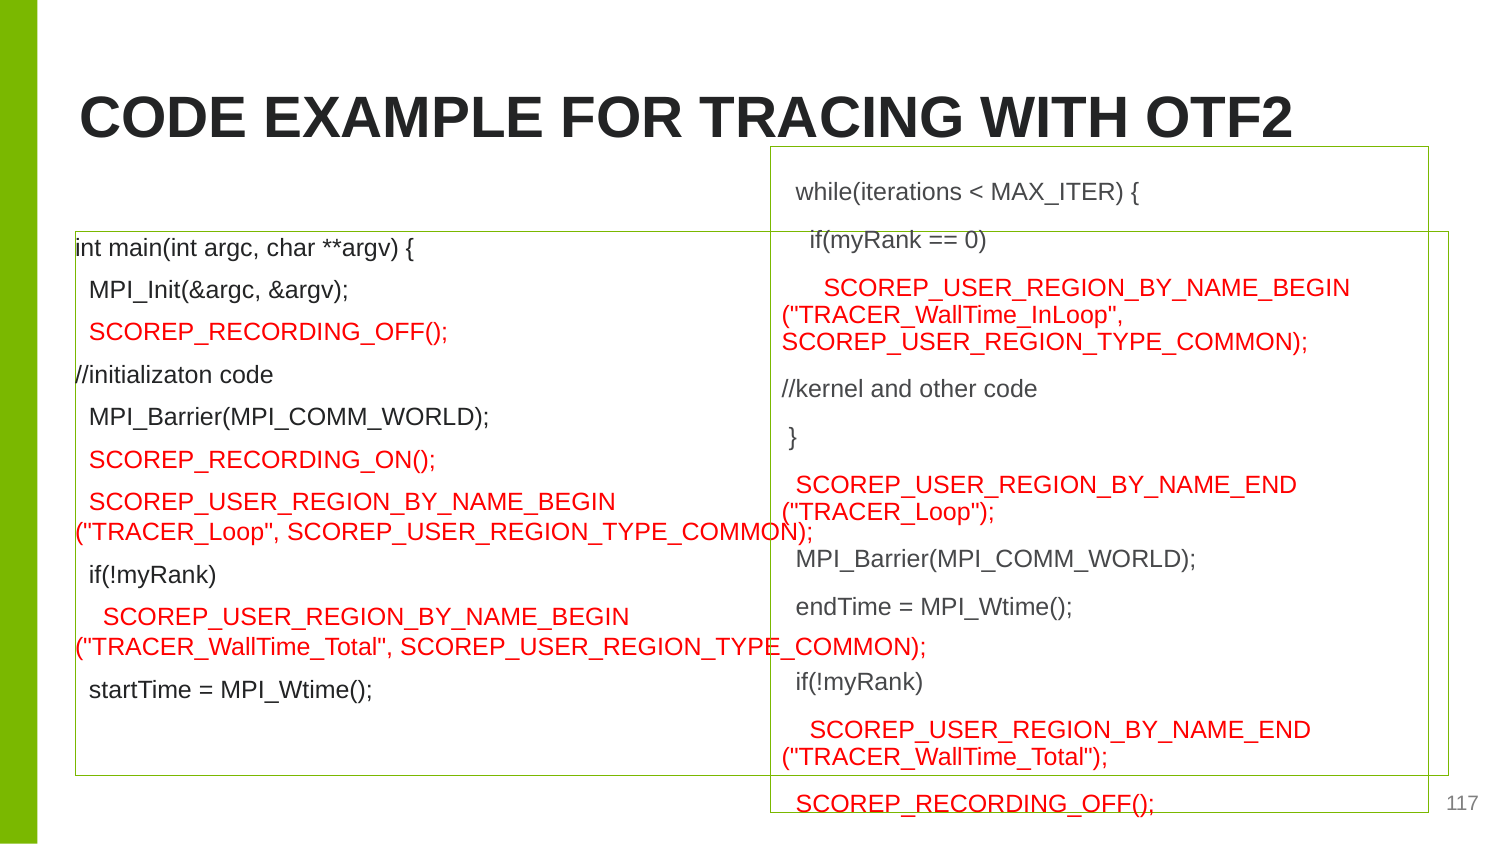

# Code example for tracing with OTF2
  while(iterations < MAX_ITER) {
    if(myRank == 0)
      SCOREP_USER_REGION_BY_NAME_BEGIN
("TRACER_WallTime_InLoop", SCOREP_USER_REGION_TYPE_COMMON);
//kernel and other code
 }
  SCOREP_USER_REGION_BY_NAME_END
("TRACER_Loop");
  MPI_Barrier(MPI_COMM_WORLD);
  endTime = MPI_Wtime();
  if(!myRank)
    SCOREP_USER_REGION_BY_NAME_END
("TRACER_WallTime_Total");
  SCOREP_RECORDING_OFF();
int main(int argc, char **argv) {
  MPI_Init(&argc, &argv);
  SCOREP_RECORDING_OFF();
//initializaton code
  MPI_Barrier(MPI_COMM_WORLD);
  SCOREP_RECORDING_ON();
  SCOREP_USER_REGION_BY_NAME_BEGIN
("TRACER_Loop", SCOREP_USER_REGION_TYPE_COMMON);
  if(!myRank)
    SCOREP_USER_REGION_BY_NAME_BEGIN
("TRACER_WallTime_Total", SCOREP_USER_REGION_TYPE_COMMON);
  startTime = MPI_Wtime();
117